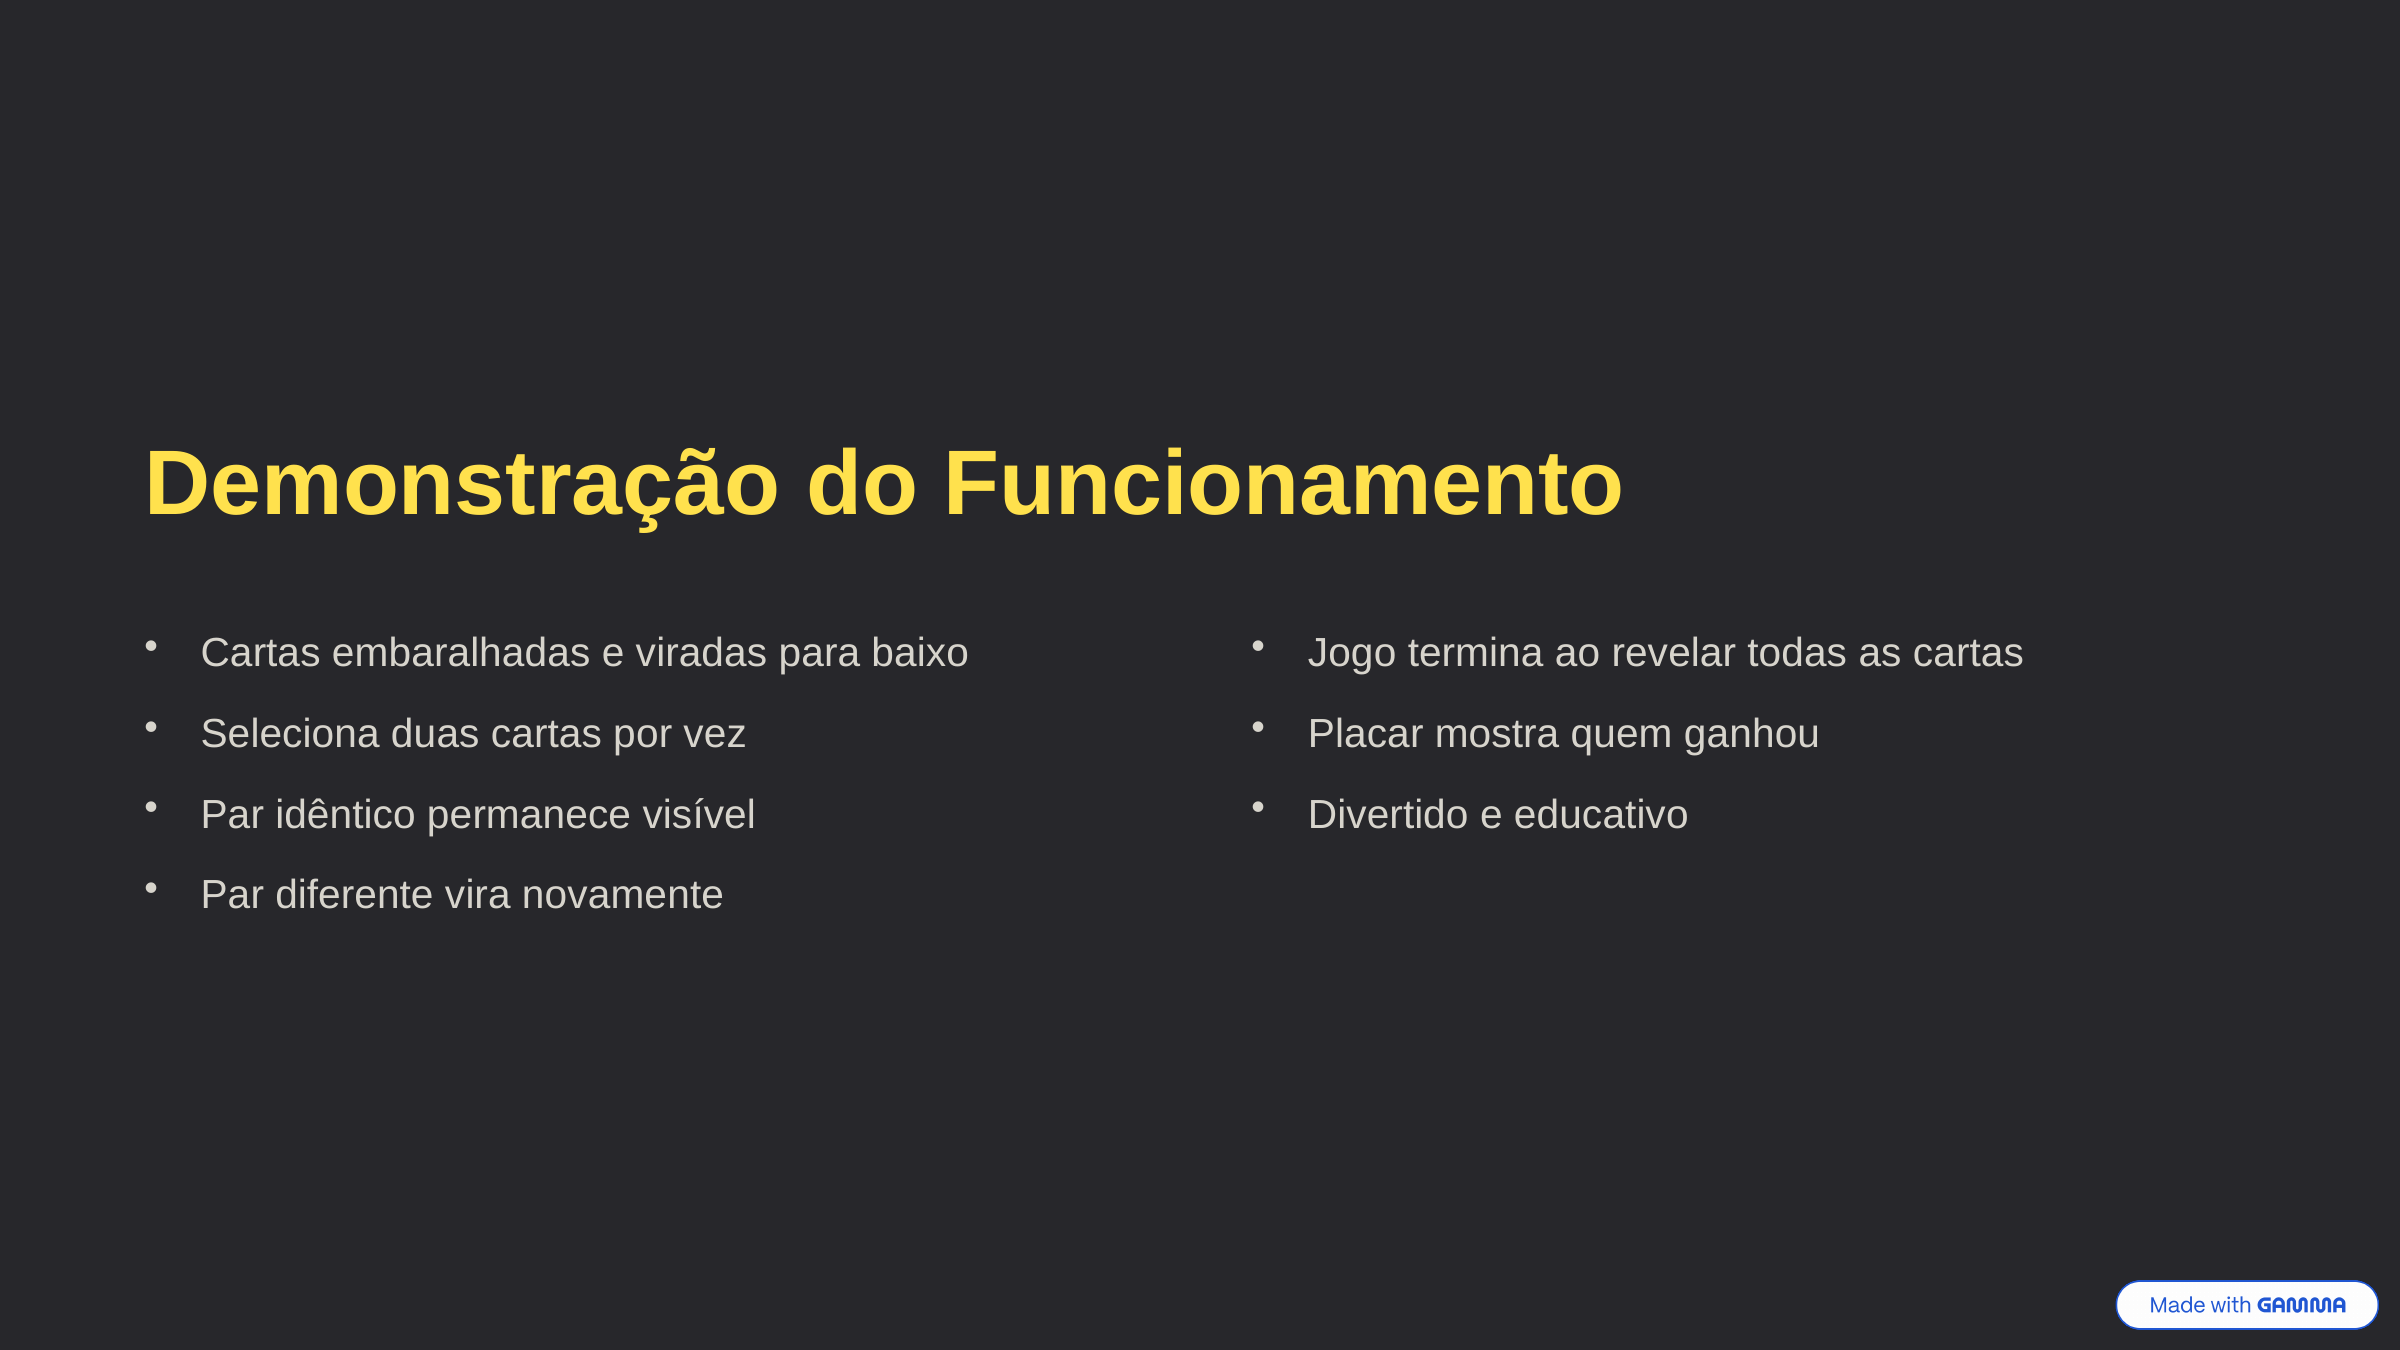

Demonstração do Funcionamento
Cartas embaralhadas e viradas para baixo
Jogo termina ao revelar todas as cartas
Seleciona duas cartas por vez
Placar mostra quem ganhou
Par idêntico permanece visível
Divertido e educativo
Par diferente vira novamente